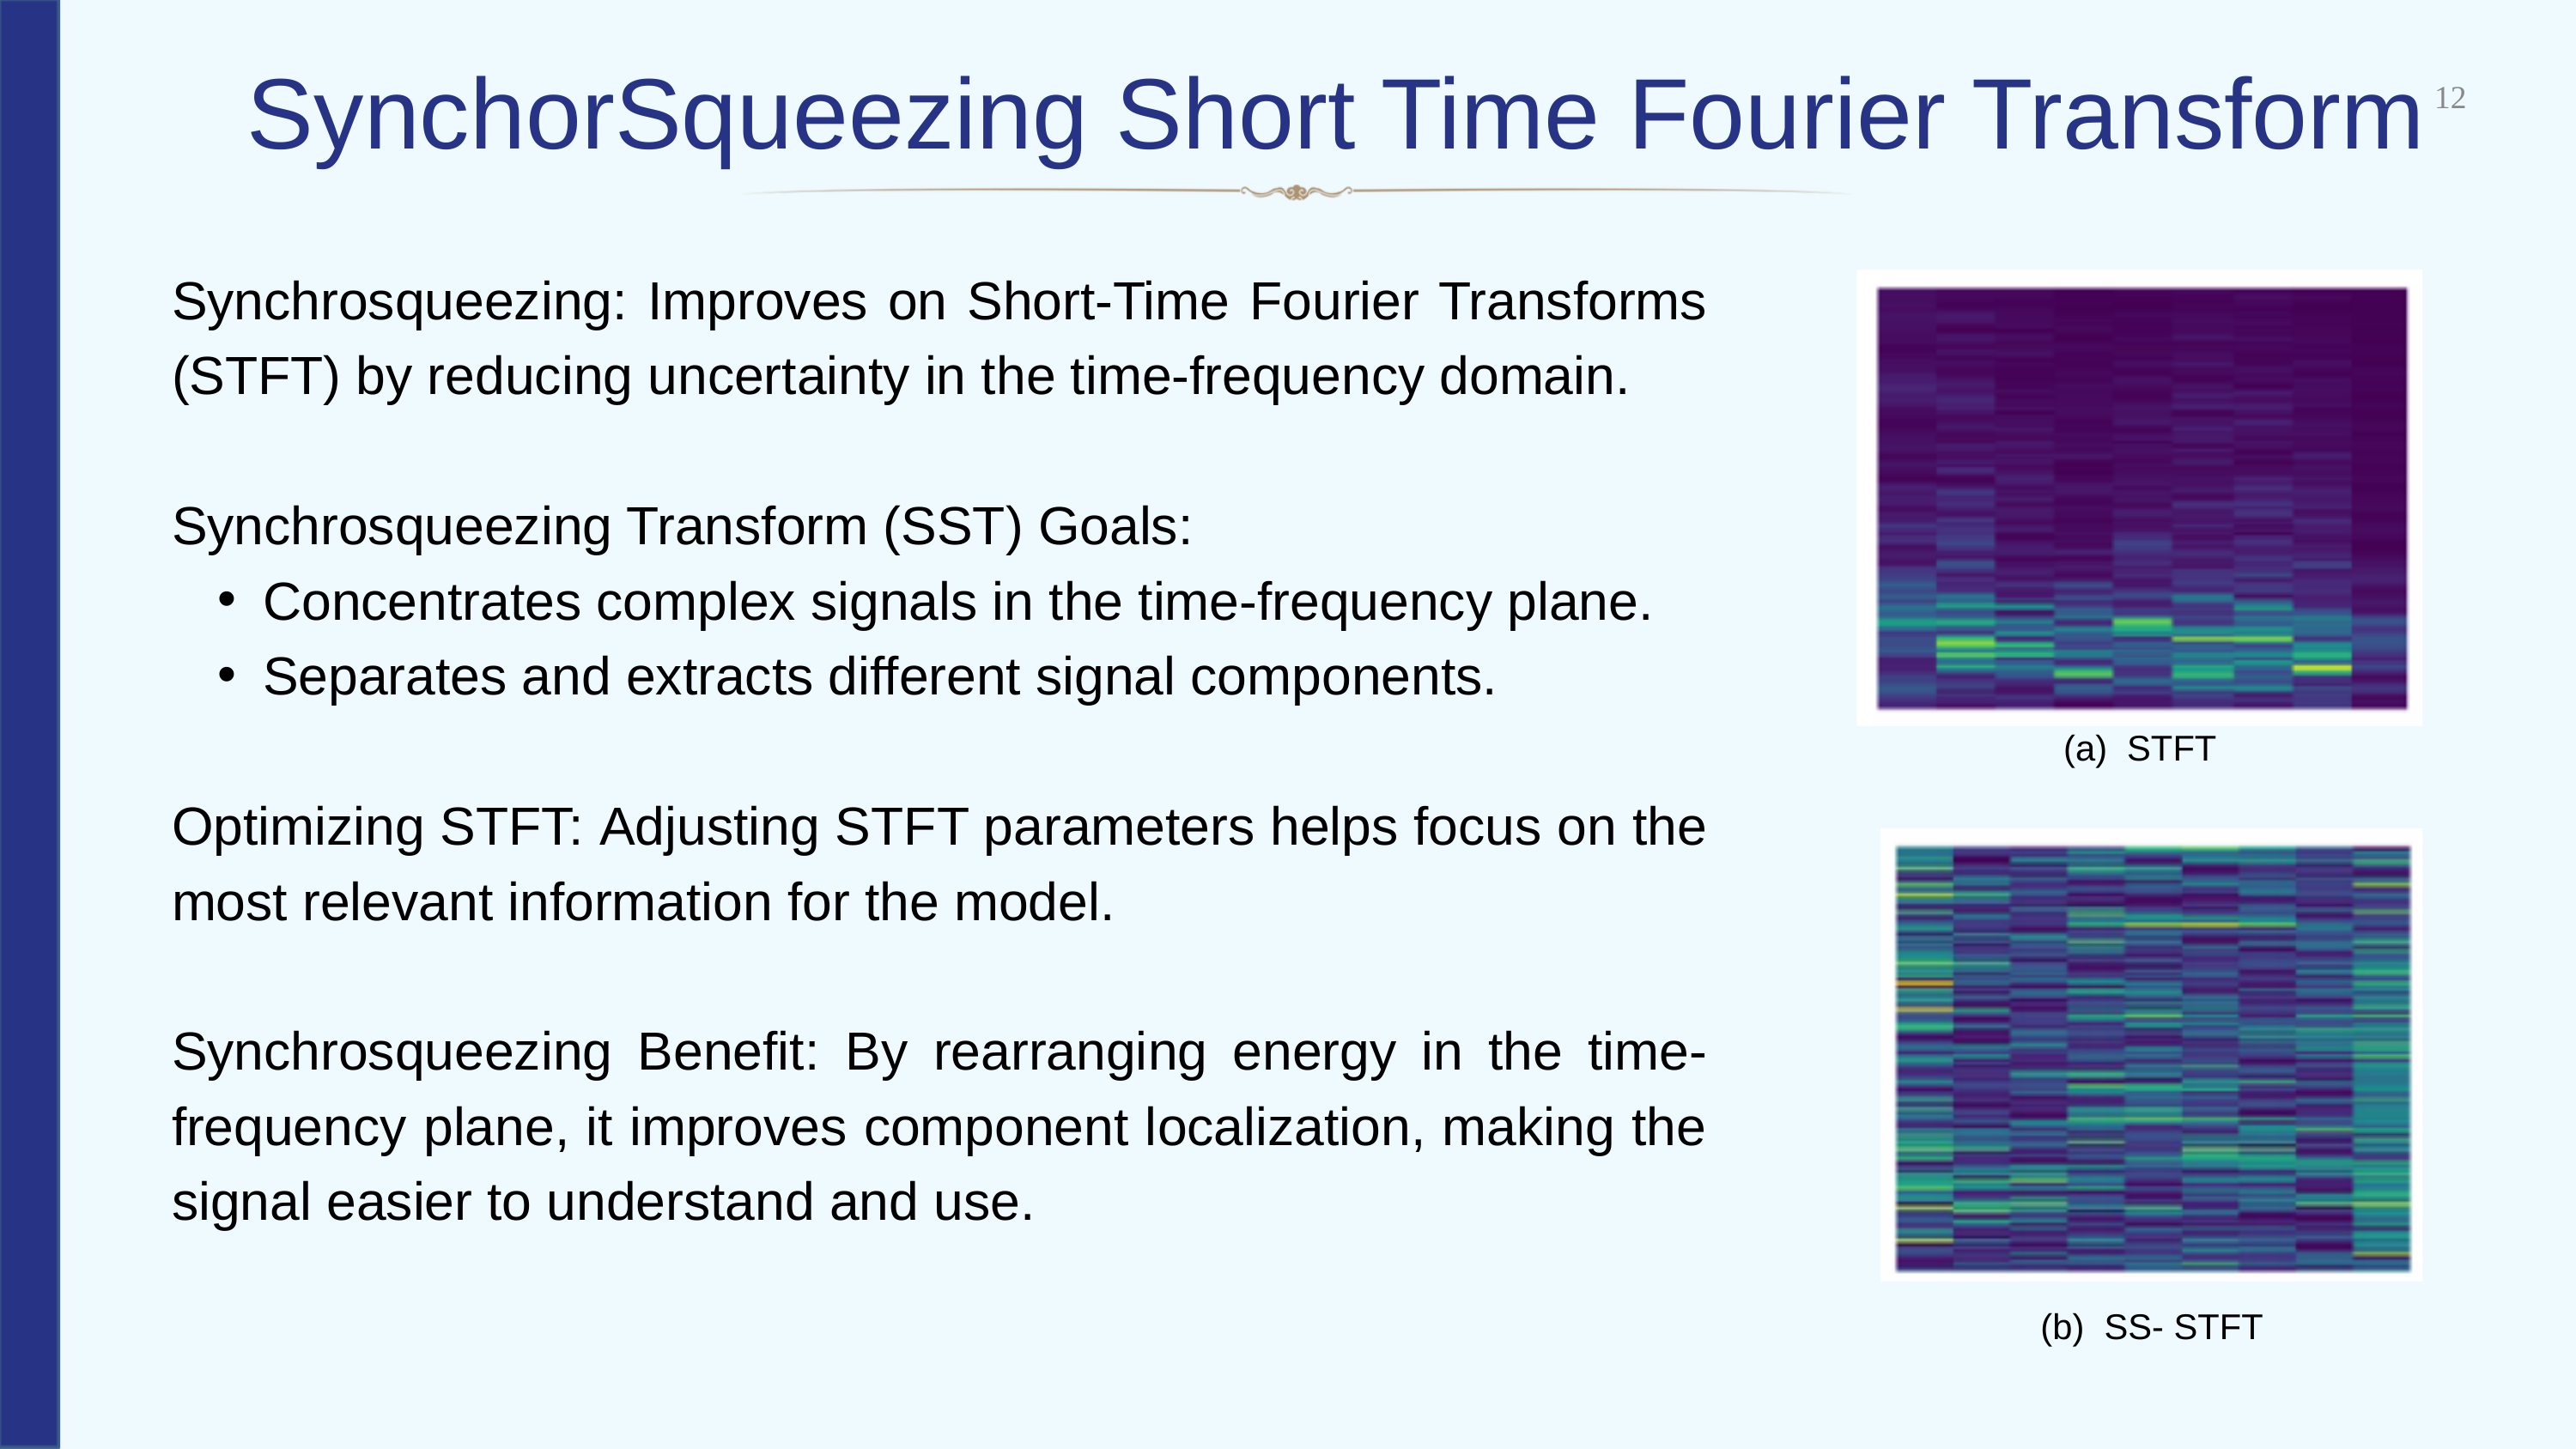

12

SynchorSqueezing Short Time Fourier Transform

Synchrosqueezing: Improves on Short-Time Fourier Transforms (STFT) by reducing uncertainty in the time-frequency domain.

Synchrosqueezing Transform (SST) Goals:
Concentrates complex signals in the time-frequency plane.
Separates and extracts different signal components.

Optimizing STFT: Adjusting STFT parameters helps focus on the most relevant information for the model.

Synchrosqueezing Benefit: By rearranging energy in the time-frequency plane, it improves component localization, making the signal easier to understand and use.

(a)  STFT

(b)  SS- STFT